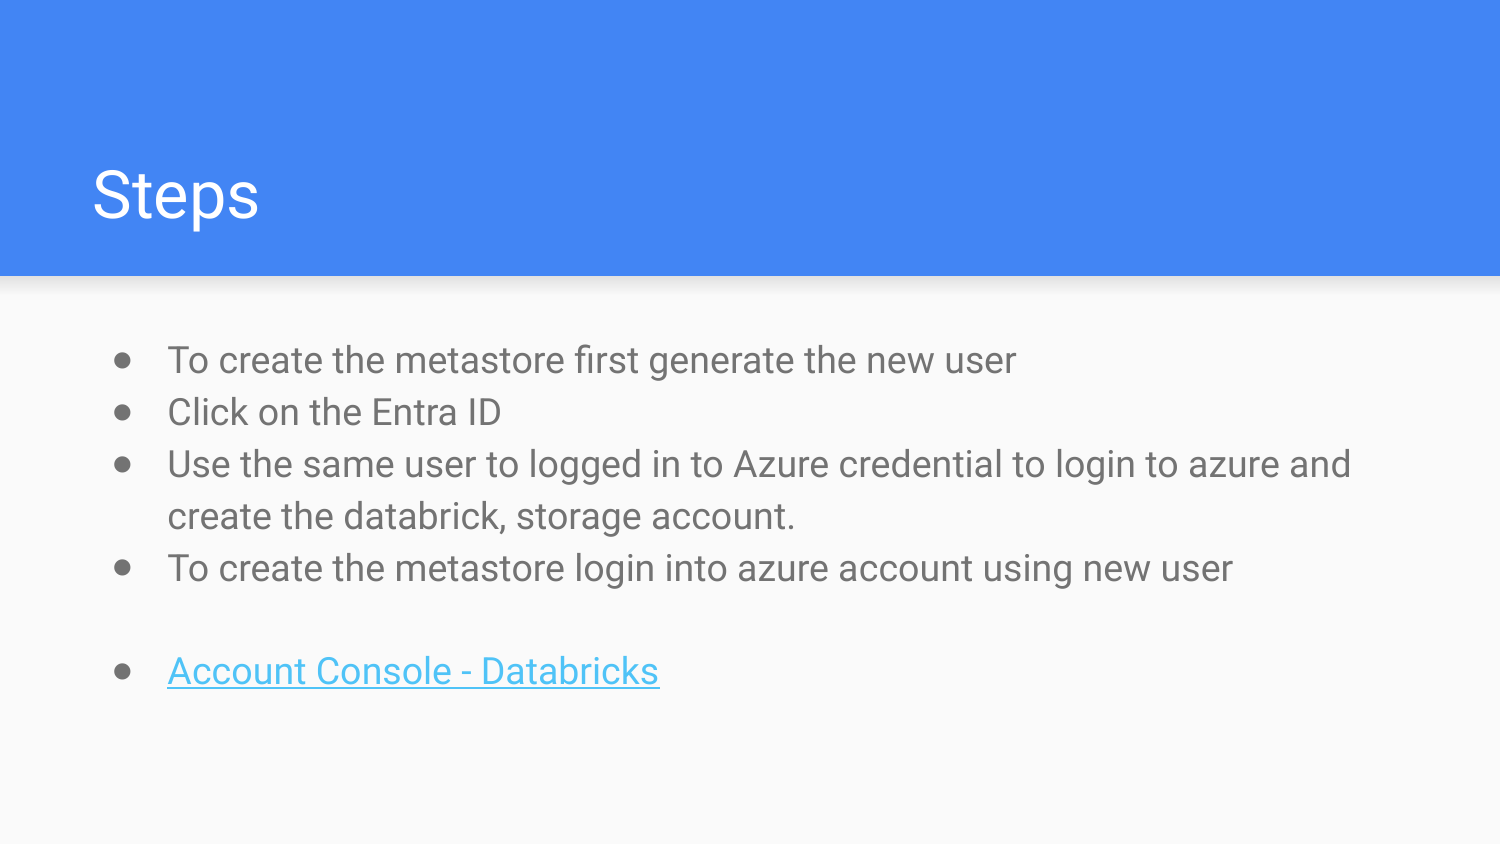

# Steps
To create the metastore first generate the new user
Click on the Entra ID
Use the same user to logged in to Azure credential to login to azure and create the databrick, storage account.
To create the metastore login into azure account using new user

Account Console - Databricks